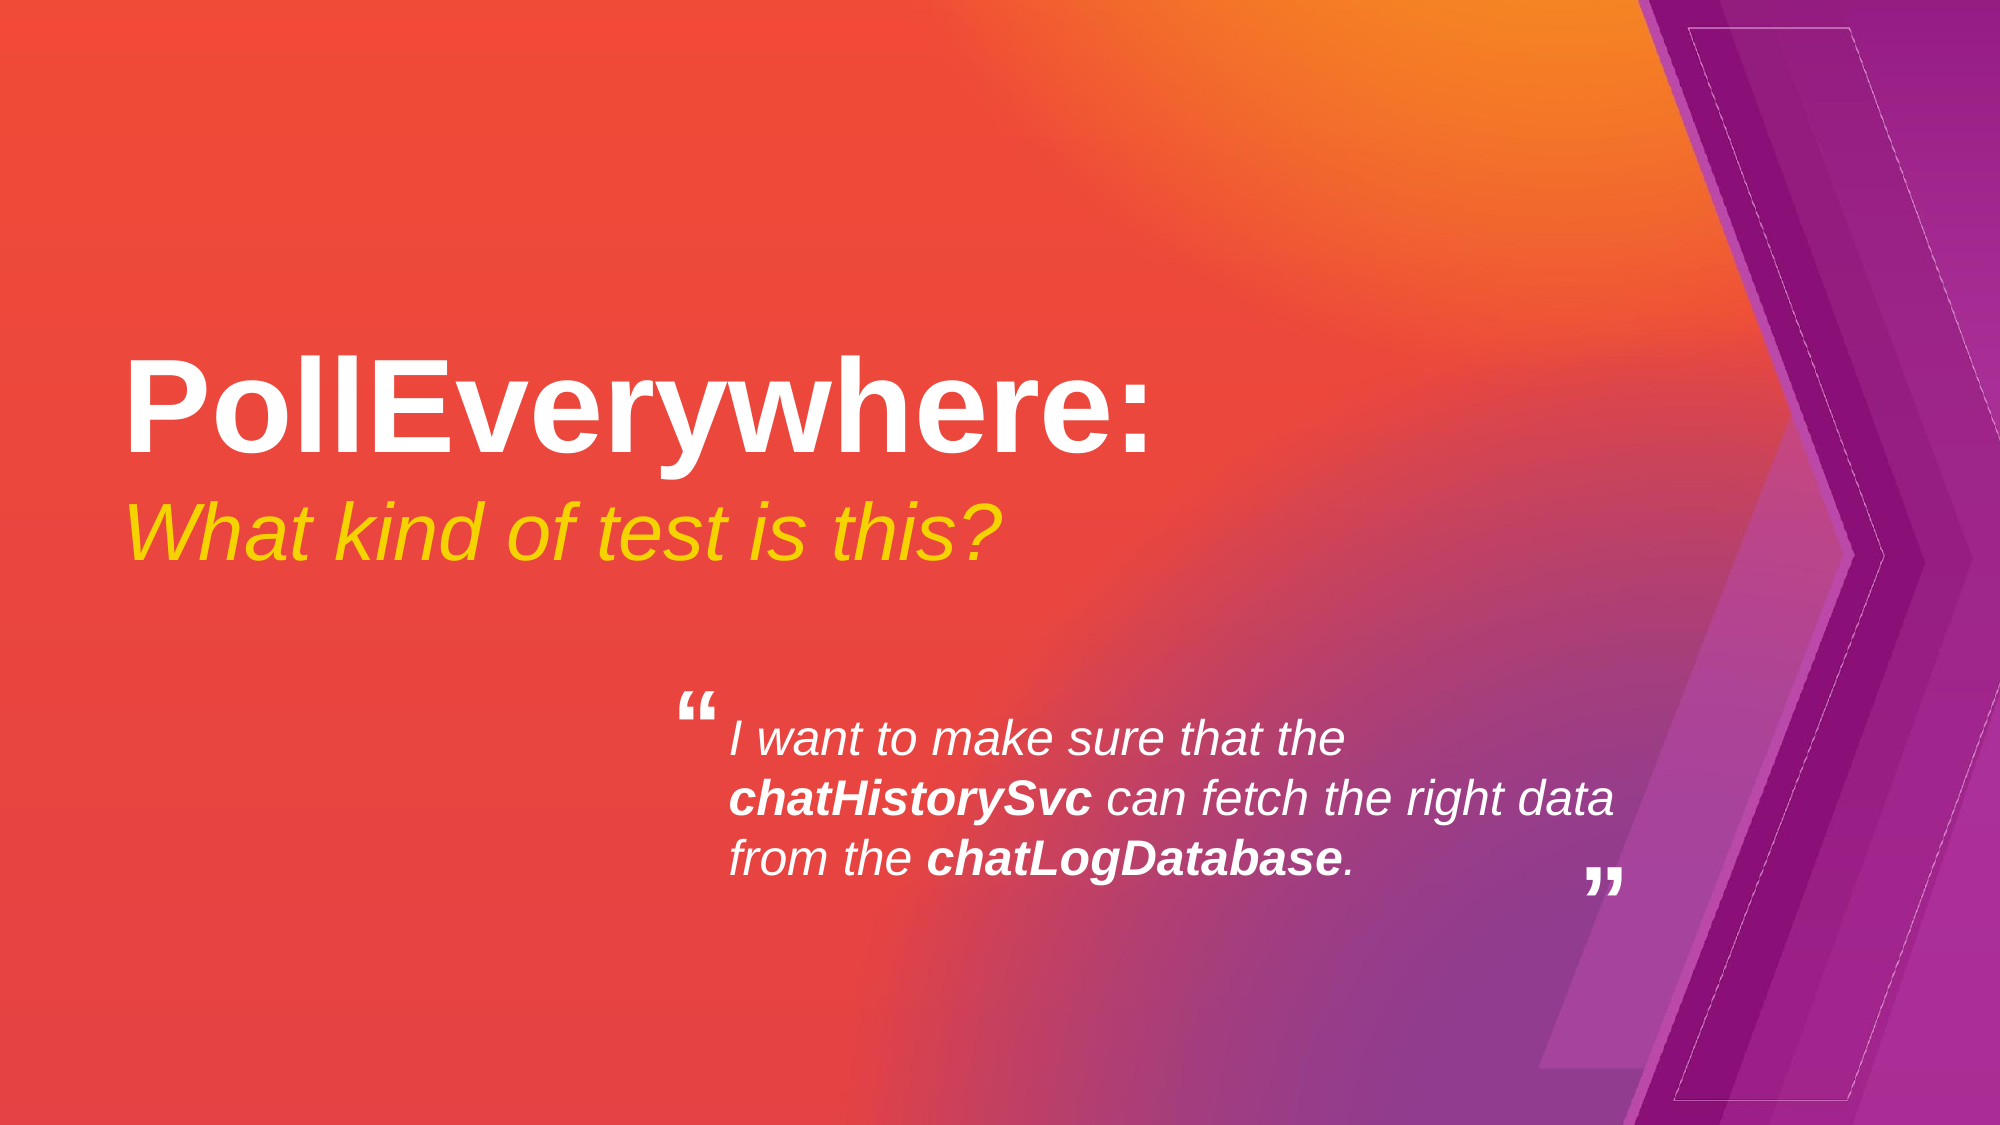

# PollEverywhere: What kind of test is this?
“
I want to make sure that the chatHistorySvc can fetch the right data from the chatLogDatabase.
”